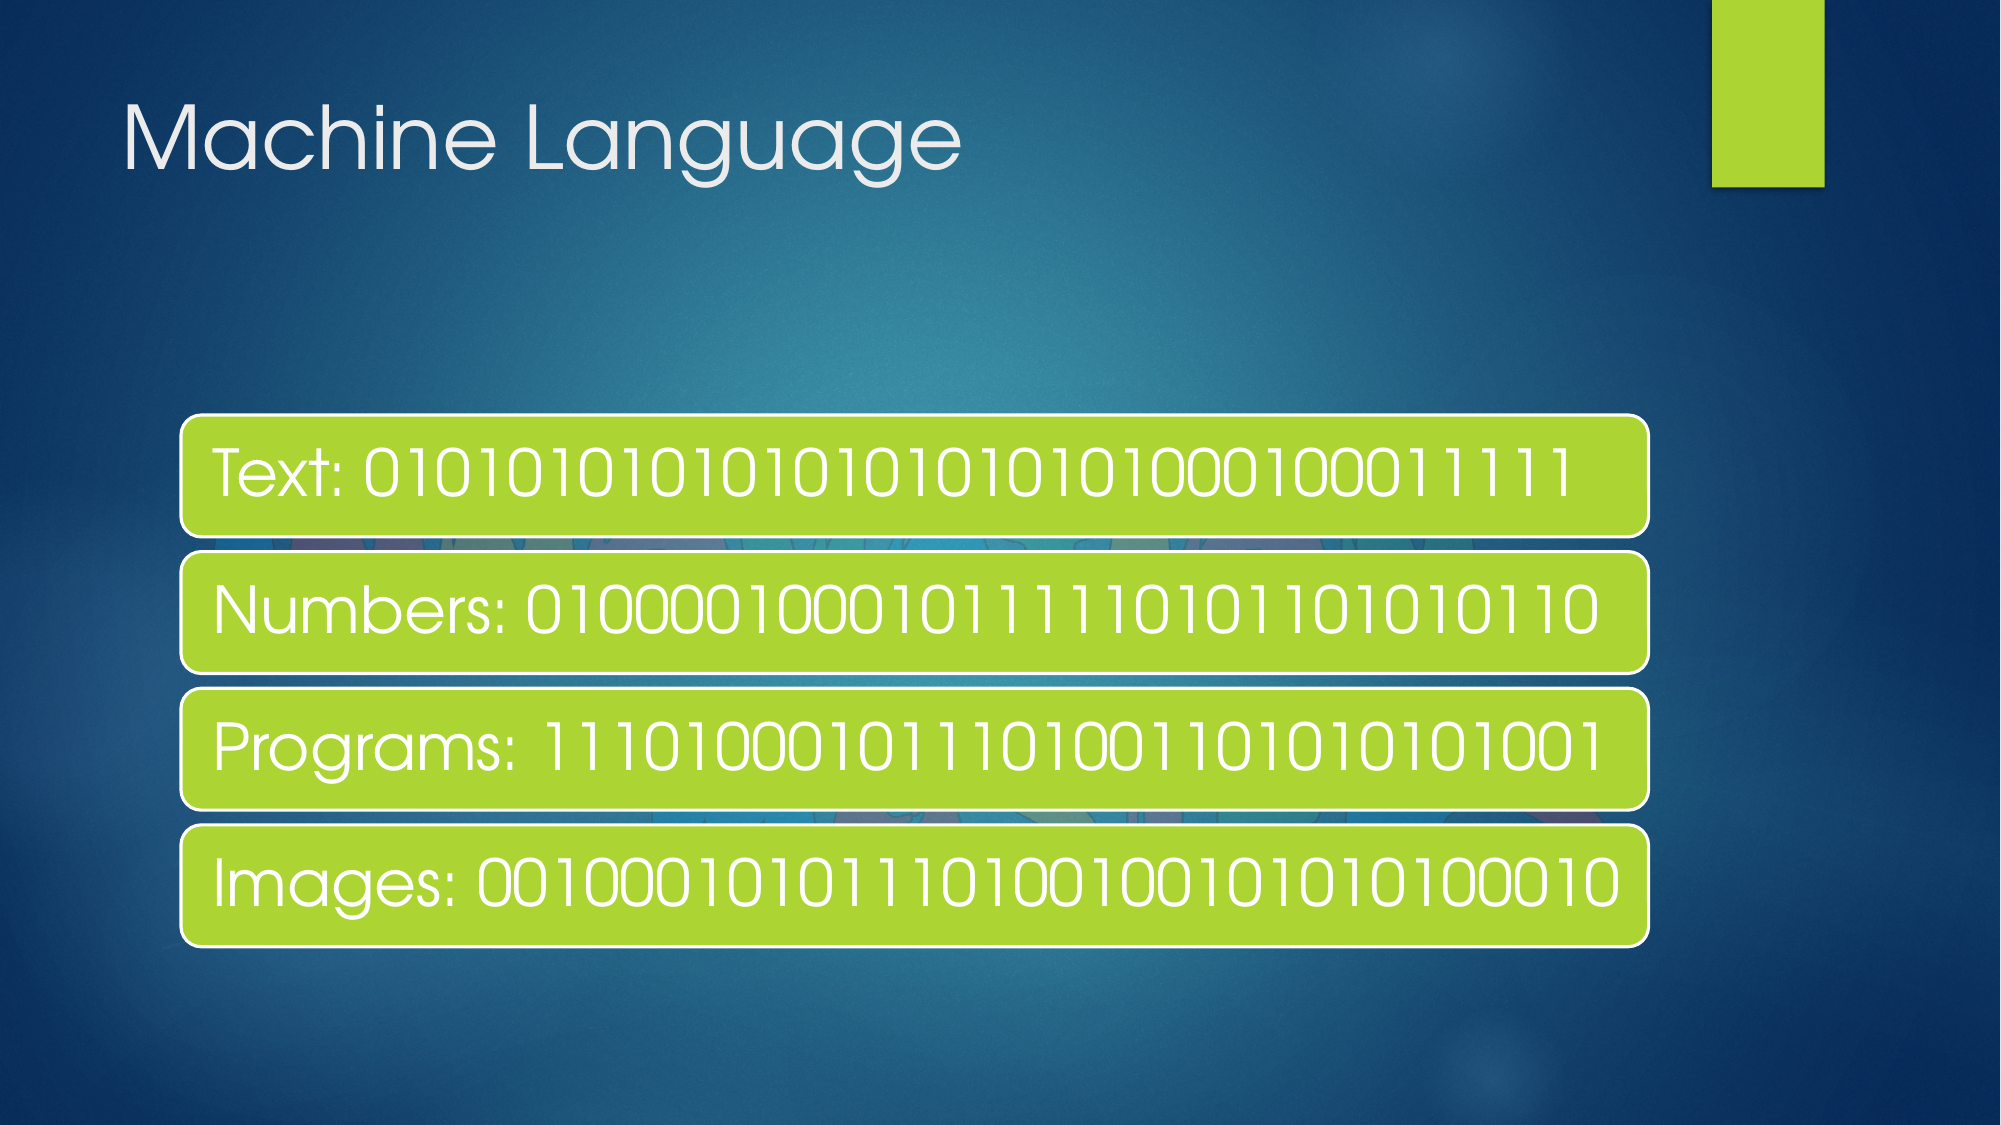

# Machine Language
Text: 0101010101010101010101000100011111
Numbers: 010000100010111110101101010110
Programs: 111010001011101001101010101001
Images: 00100010101110100100101010100010